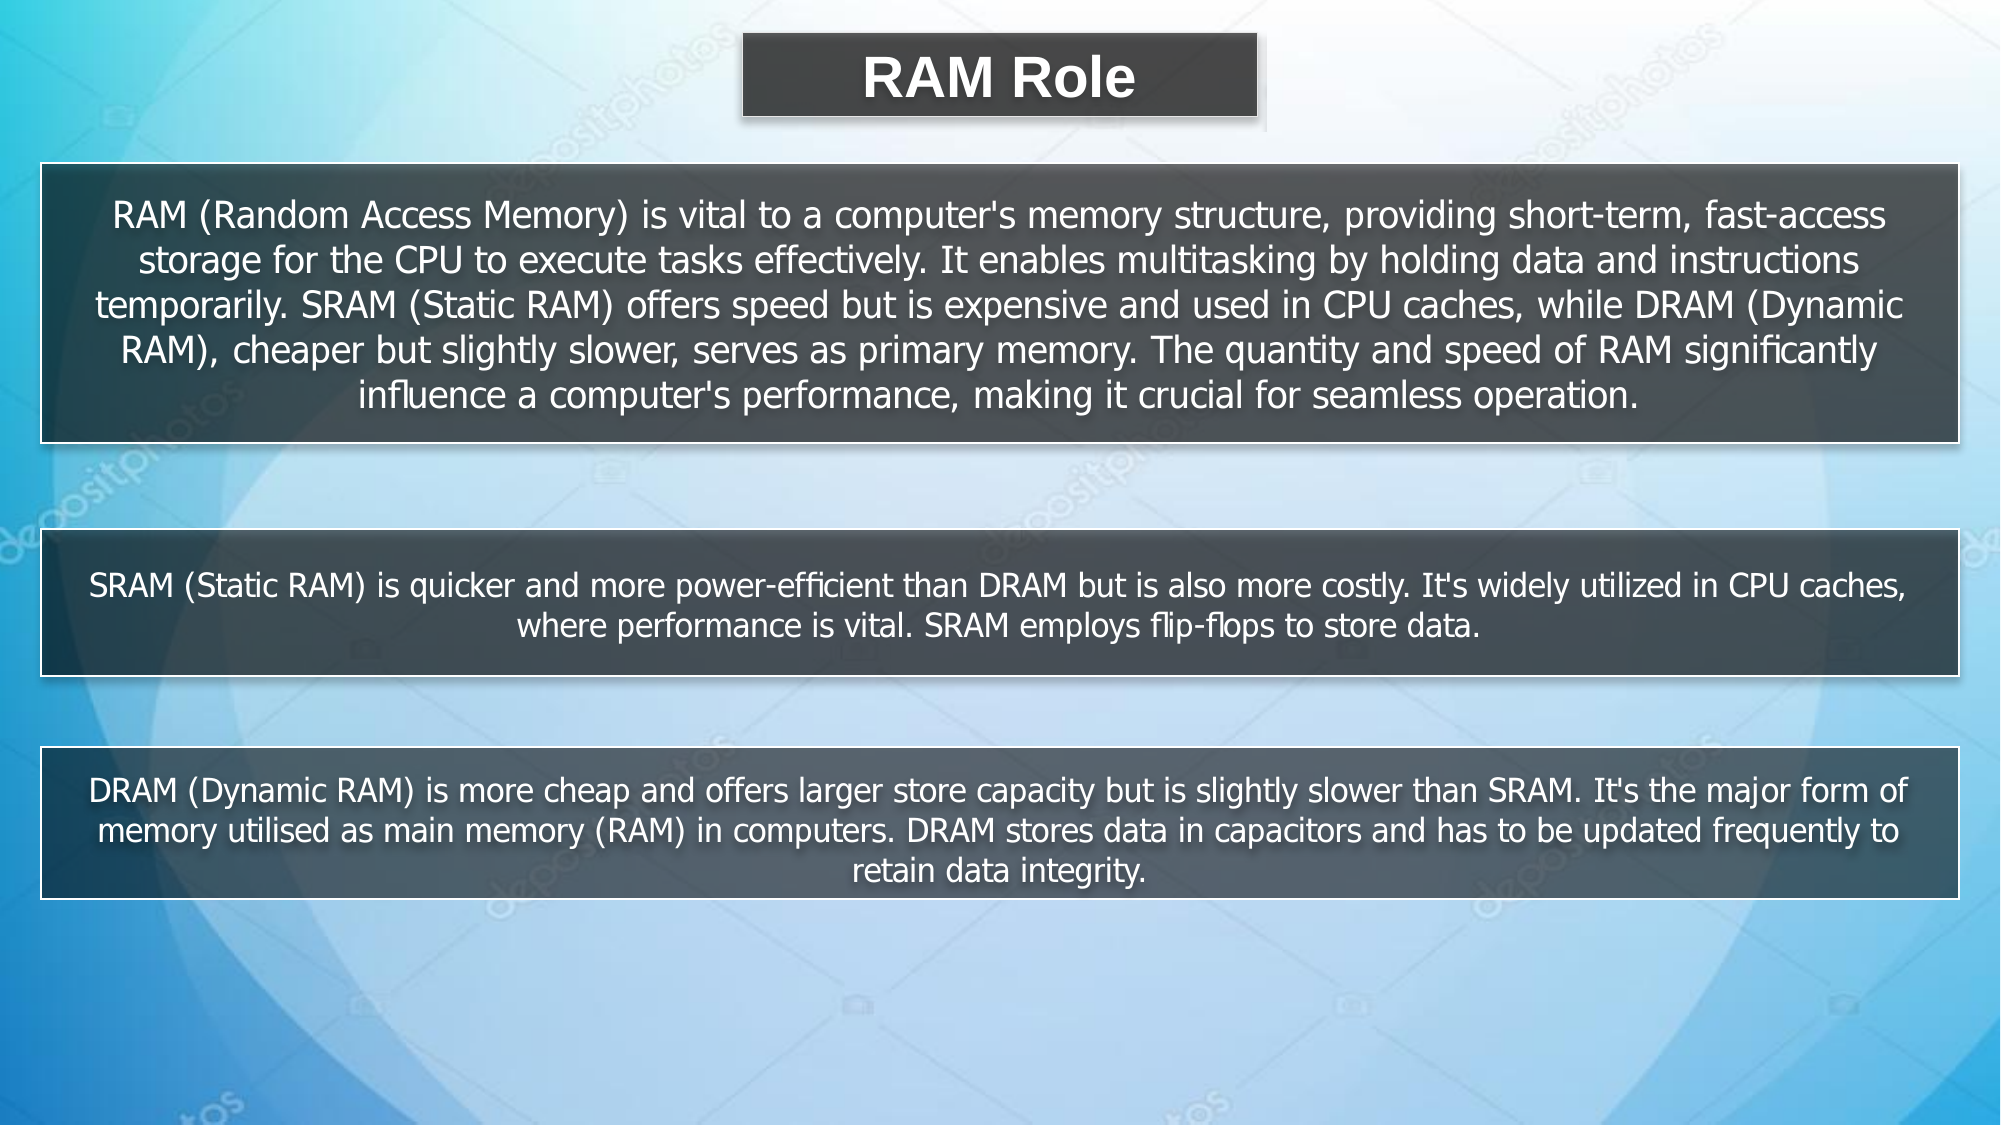

RAM Role
RAM (Random Access Memory) is vital to a computer's memory structure, providing short-term, fast-access storage for the CPU to execute tasks effectively. It enables multitasking by holding data and instructions temporarily. SRAM (Static RAM) offers speed but is expensive and used in CPU caches, while DRAM (Dynamic RAM), cheaper but slightly slower, serves as primary memory. The quantity and speed of RAM significantly influence a computer's performance, making it crucial for seamless operation.

SRAM (Static RAM) is quicker and more power-efficient than DRAM but is also more costly. It's widely utilized in CPU caches, where performance is vital. SRAM employs flip-flops to store data.

DRAM (Dynamic RAM) is more cheap and offers larger store capacity but is slightly slower than SRAM. It's the major form of memory utilised as main memory (RAM) in computers. DRAM stores data in capacitors and has to be updated frequently to retain data integrity.